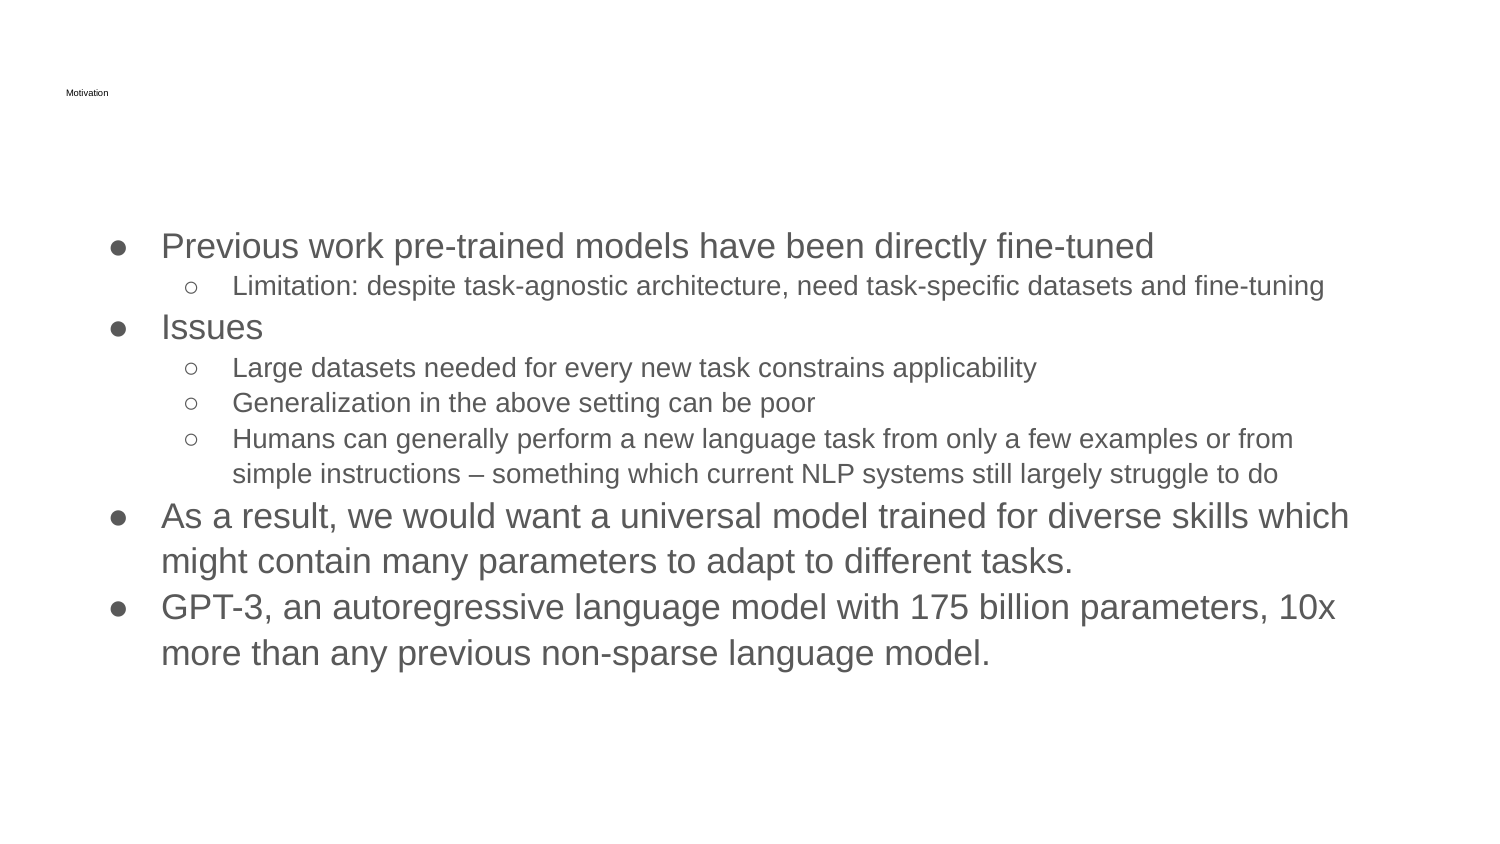

# Motivation
Previous work pre-trained models have been directly fine-tuned
Limitation: despite task-agnostic architecture, need task-specific datasets and fine-tuning
Issues
Large datasets needed for every new task constrains applicability
Generalization in the above setting can be poor
Humans can generally perform a new language task from only a few examples or from simple instructions – something which current NLP systems still largely struggle to do
As a result, we would want a universal model trained for diverse skills which might contain many parameters to adapt to different tasks.
GPT-3, an autoregressive language model with 175 billion parameters, 10x more than any previous non-sparse language model.